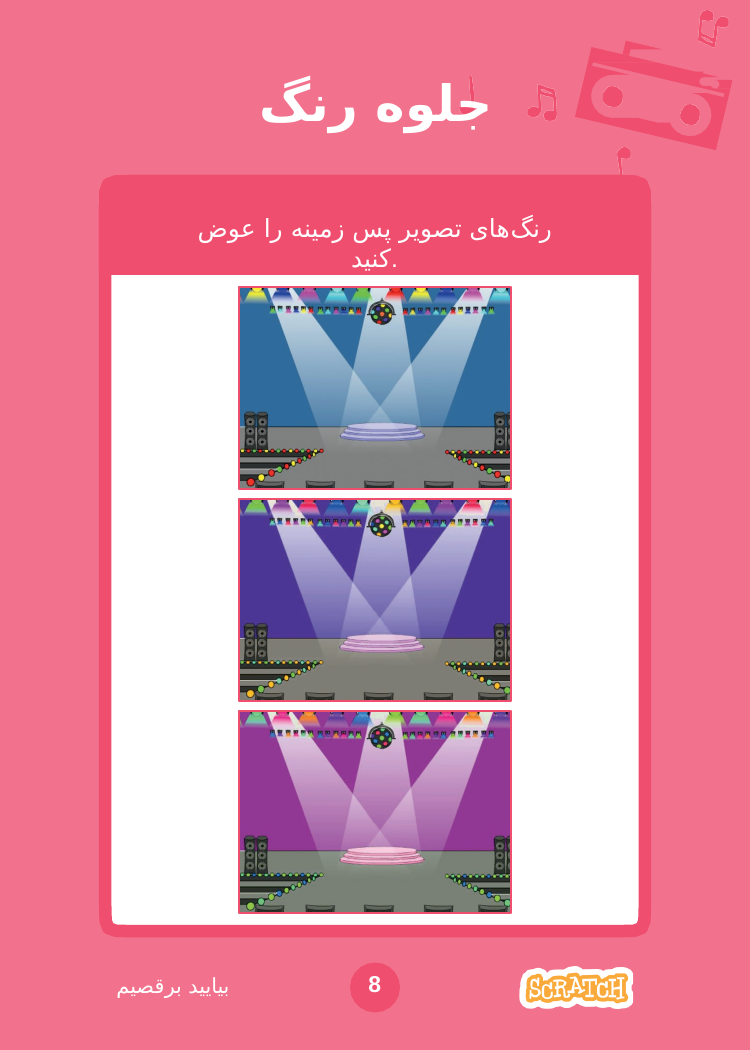

# جلوه رنگ

رنگ‌های تصویر پس زمینه را عوض کنید.

8
بیایید برقصیم